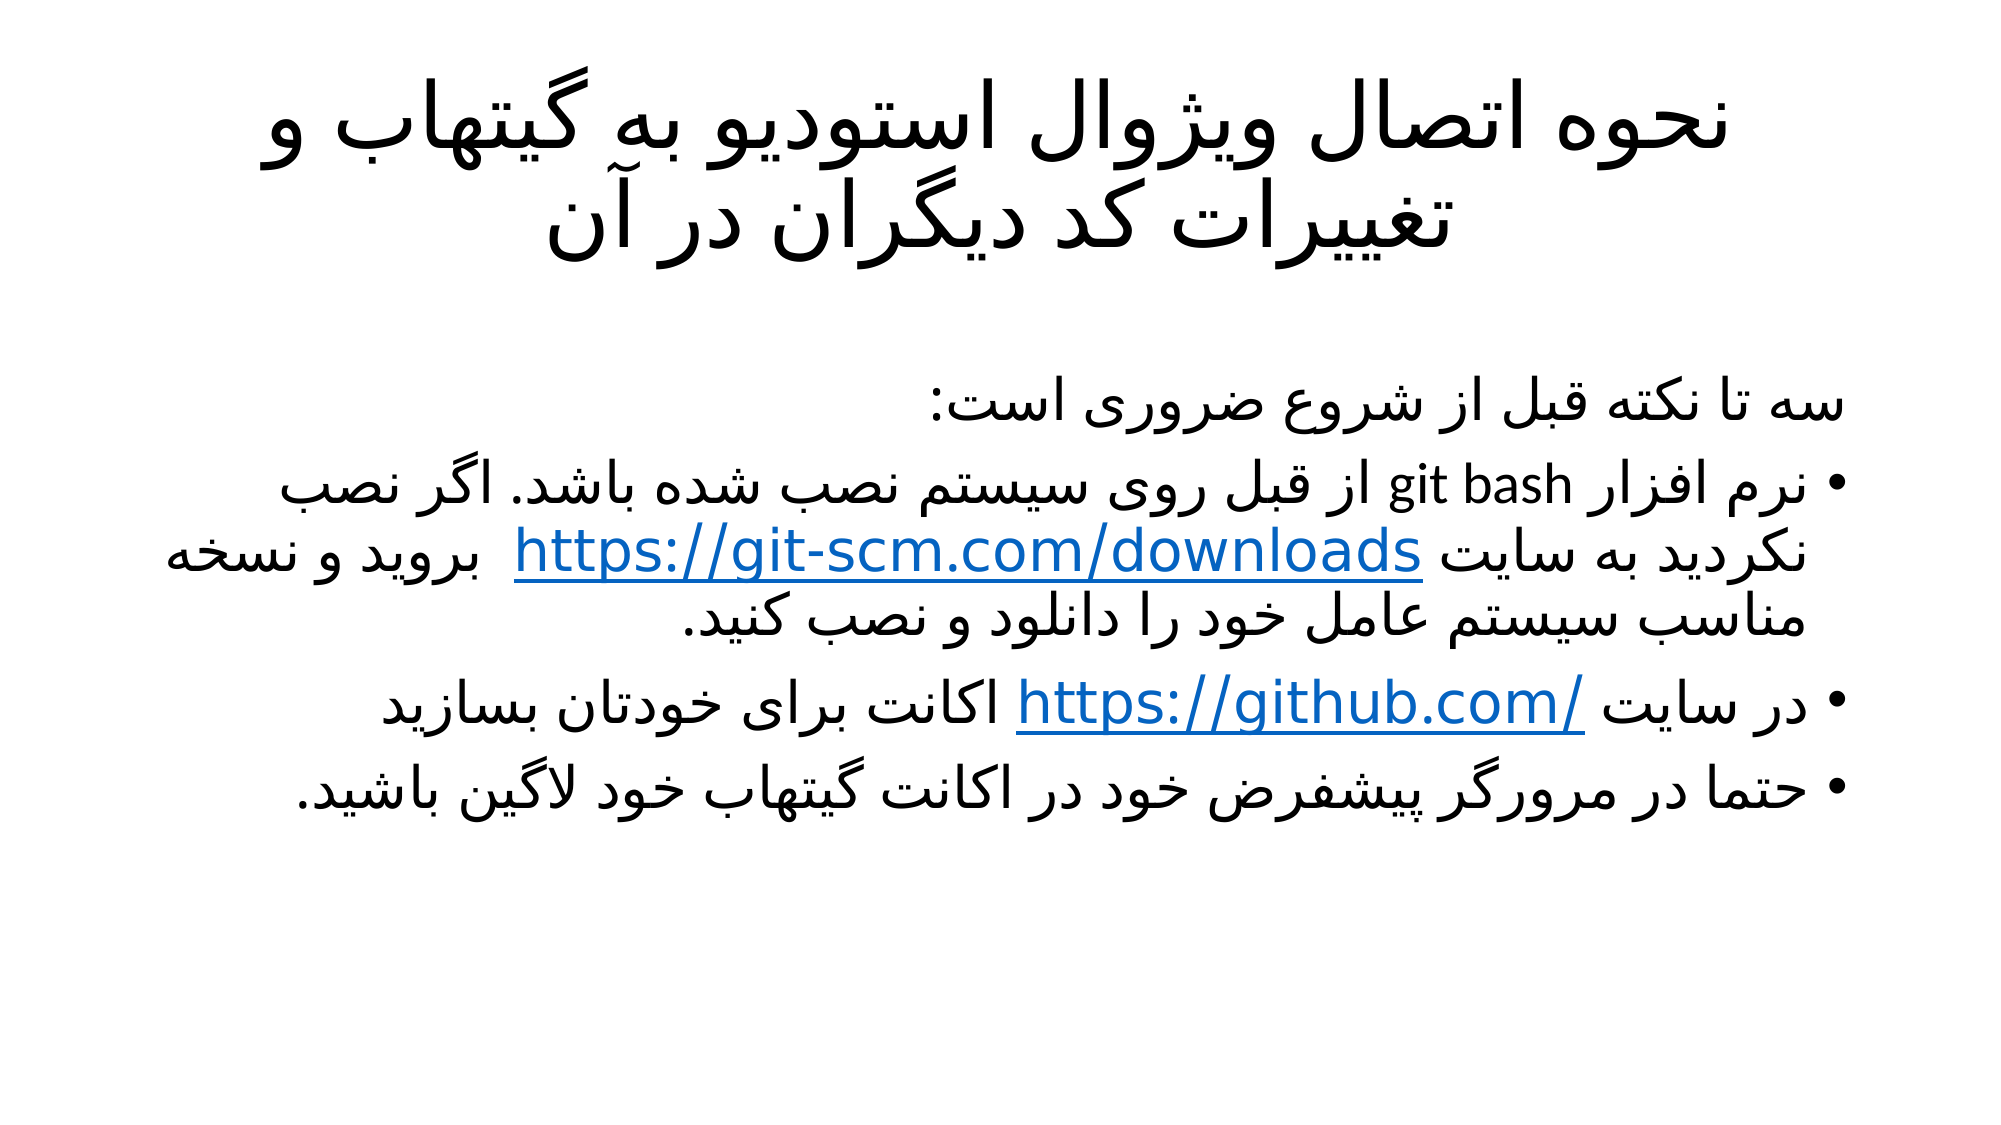

# نحوه اتصال ویژوال استودیو به گیتهاب و تغییرات کد دیگران در آن
سه تا نکته قبل از شروع ضروری است:
نرم افزار git bash از قبل روی سیستم نصب شده باشد. اگر نصب نکردید به سایت https://git-scm.com/downloads  بروید و نسخه مناسب سیستم عامل خود را دانلود و نصب کنید.
در سایت https://github.com/ اکانت برای خودتان بسازید
حتما در مرورگر پیشفرض خود در اکانت گیتهاب خود لاگین باشید.